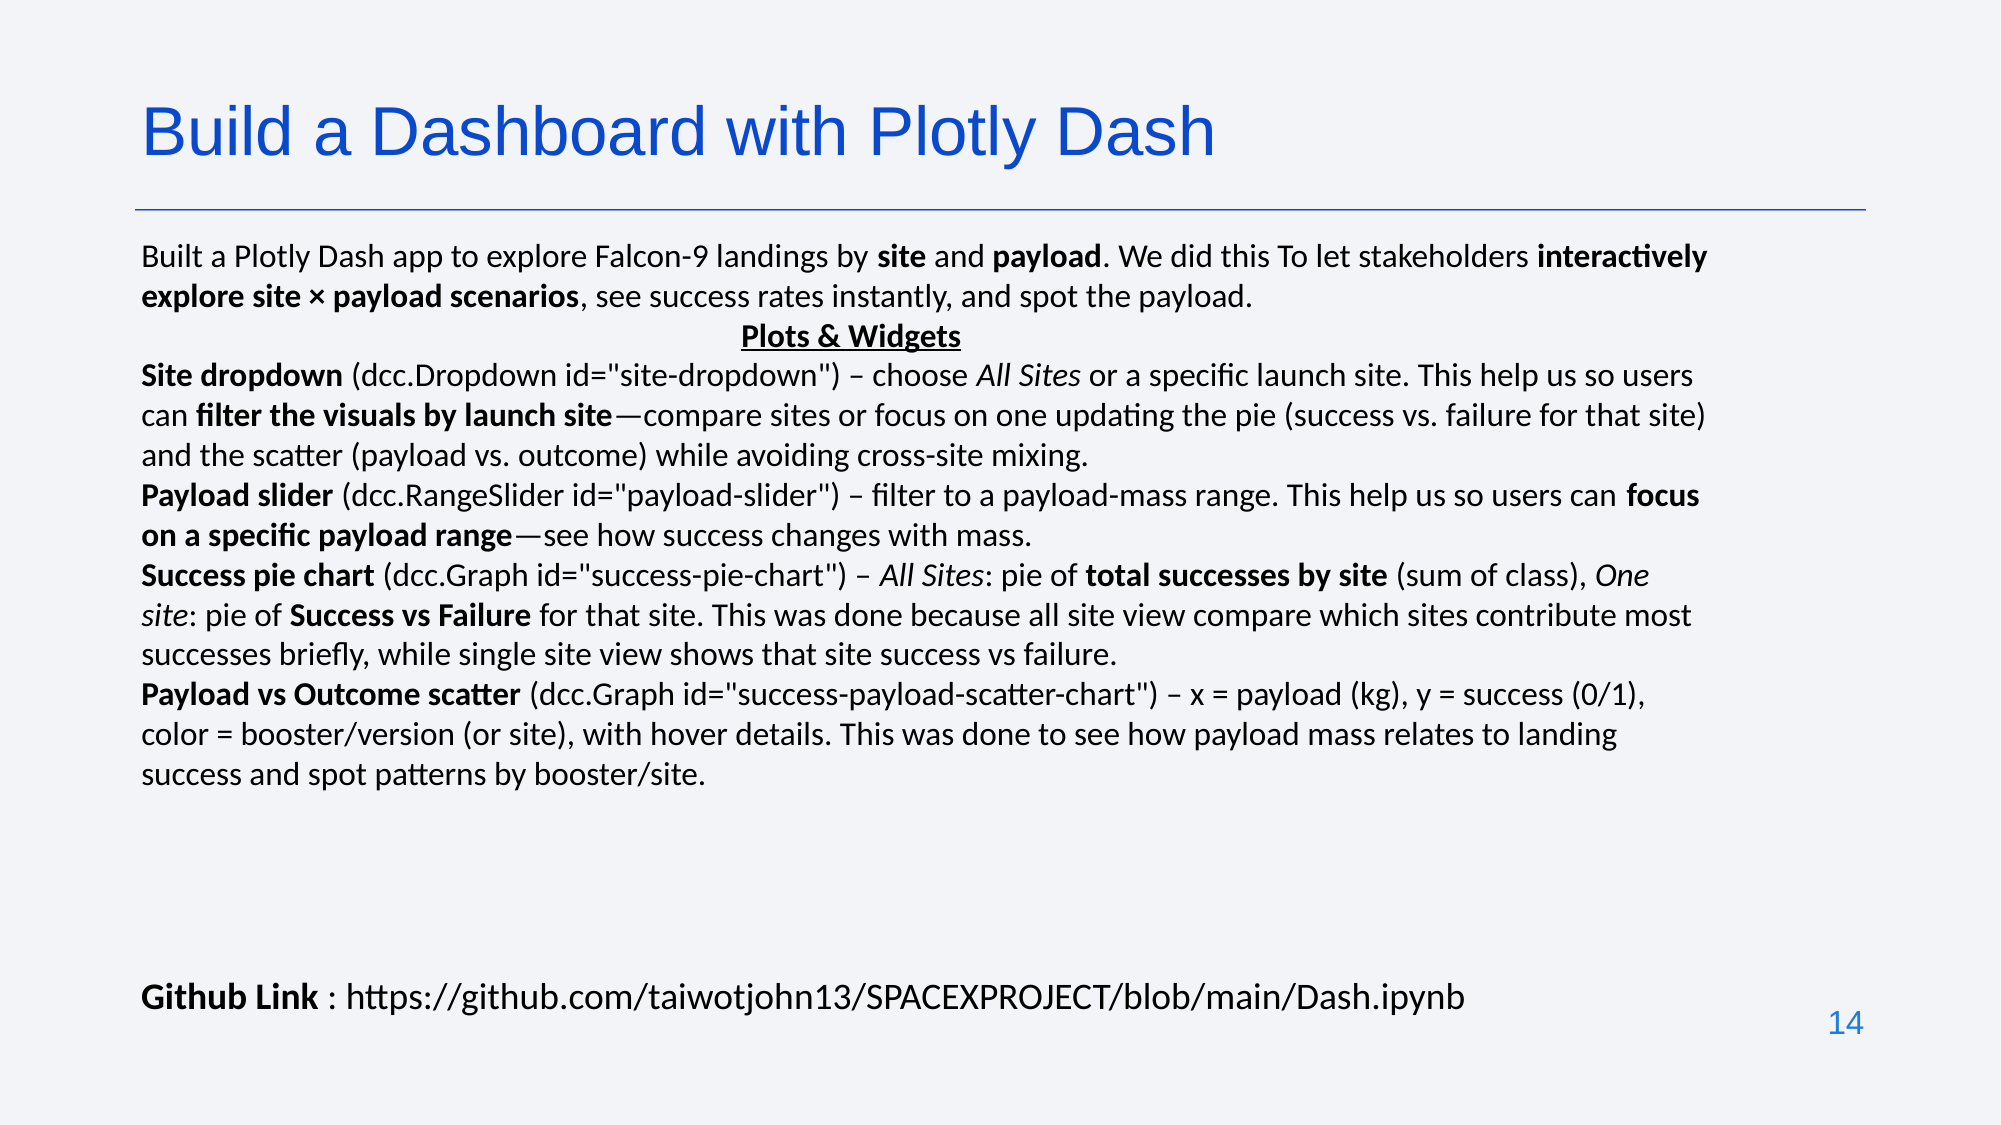

Build a Dashboard with Plotly Dash
Built a Plotly Dash app to explore Falcon-9 landings by site and payload. We did this To let stakeholders interactively explore site × payload scenarios, see success rates instantly, and spot the payload.
				Plots & Widgets
Site dropdown (dcc.Dropdown id="site-dropdown") – choose All Sites or a specific launch site. This help us so users can filter the visuals by launch site—compare sites or focus on one updating the pie (success vs. failure for that site) and the scatter (payload vs. outcome) while avoiding cross-site mixing.
Payload slider (dcc.RangeSlider id="payload-slider") – filter to a payload-mass range. This help us so users can focus on a specific payload range—see how success changes with mass.
Success pie chart (dcc.Graph id="success-pie-chart") – All Sites: pie of total successes by site (sum of class), One site: pie of Success vs Failure for that site. This was done because all site view compare which sites contribute most successes briefly, while single site view shows that site success vs failure.
Payload vs Outcome scatter (dcc.Graph id="success-payload-scatter-chart") – x = payload (kg), y = success (0/1), color = booster/version (or site), with hover details. This was done to see how payload mass relates to landing success and spot patterns by booster/site.

Github Link : https://github.com/taiwotjohn13/SPACEXPROJECT/blob/main/Dash.ipynb
14